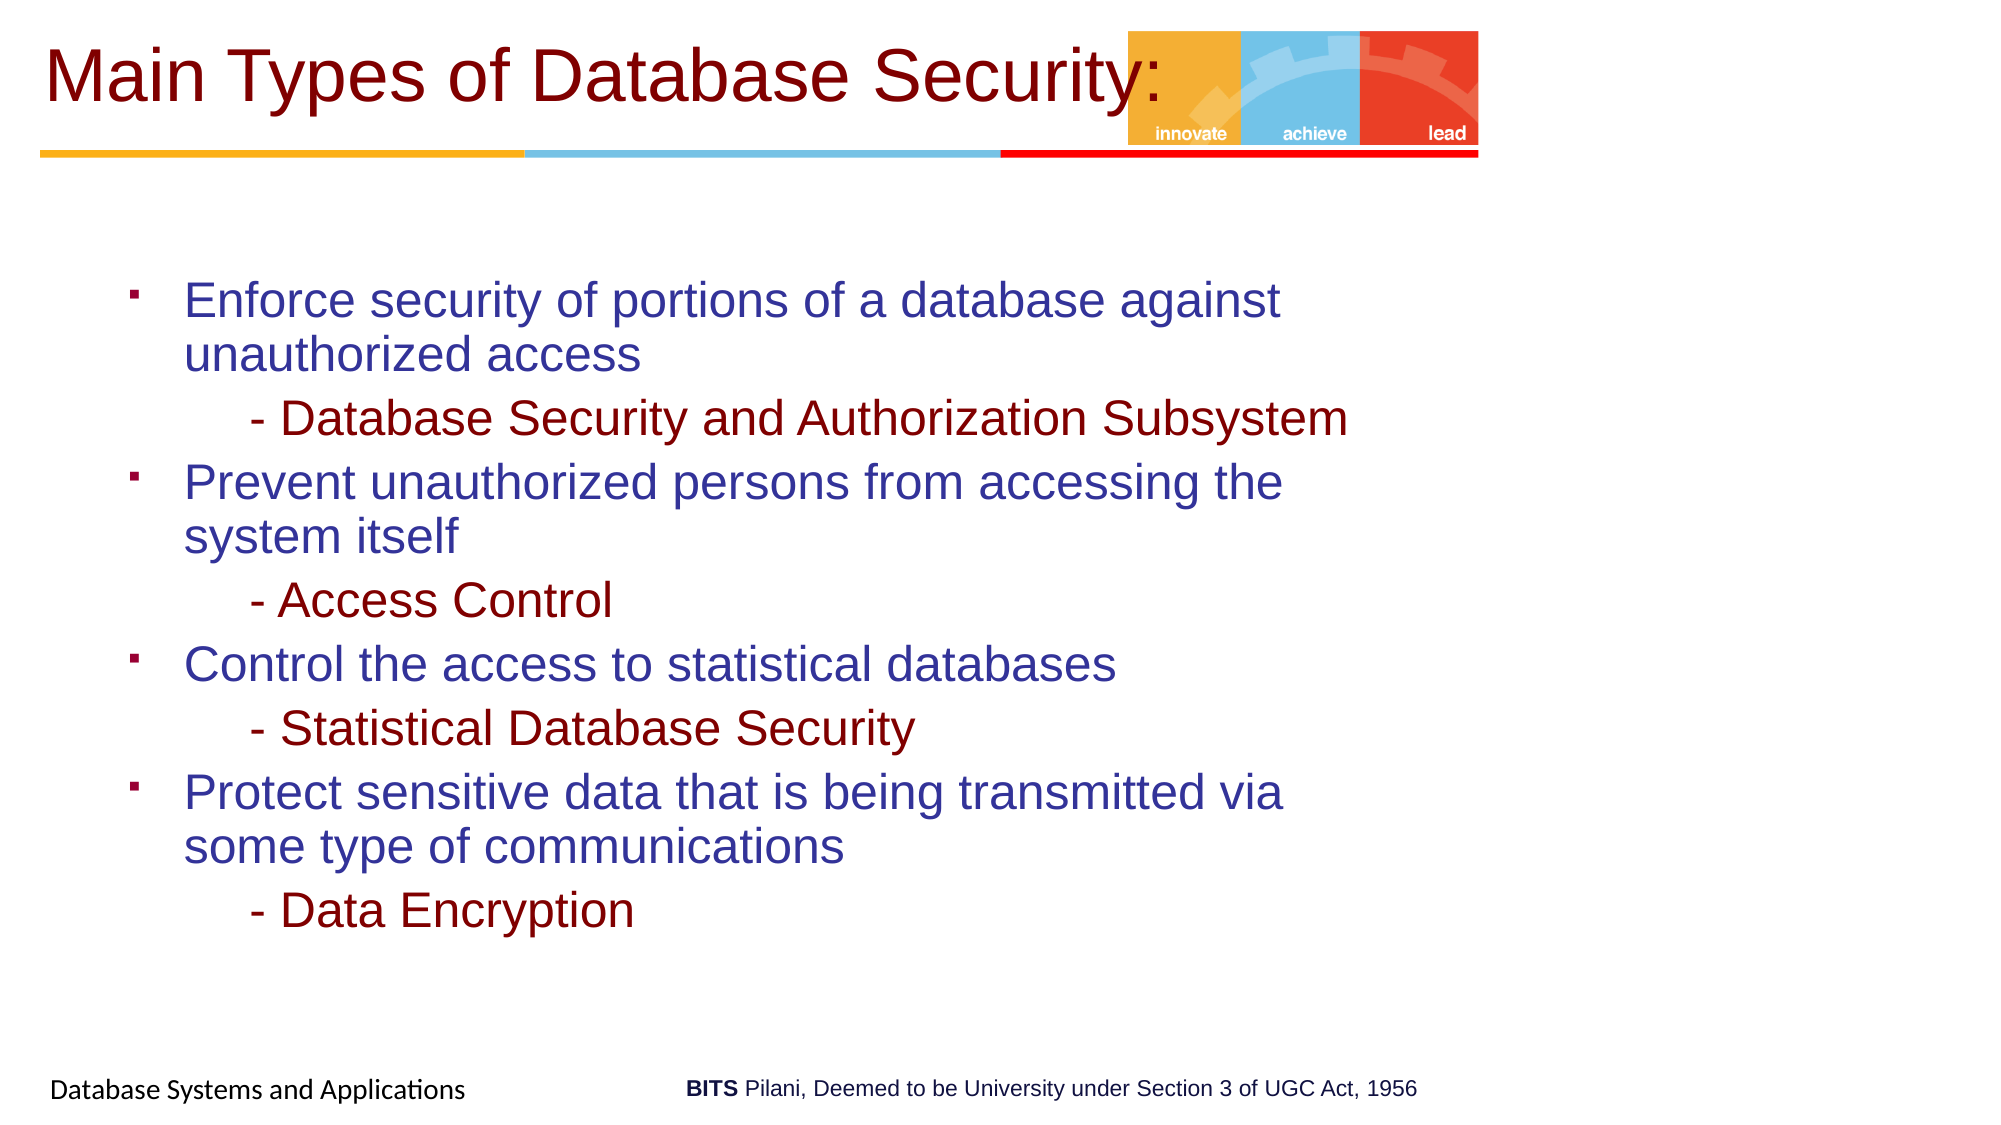

Main Types of Database Security:
Enforce security of portions of a database against unauthorized access
- Database Security and Authorization Subsystem
Prevent unauthorized persons from accessing the system itself
- Access Control
Control the access to statistical databases
- Statistical Database Security
Protect sensitive data that is being transmitted via some type of communications
- Data Encryption